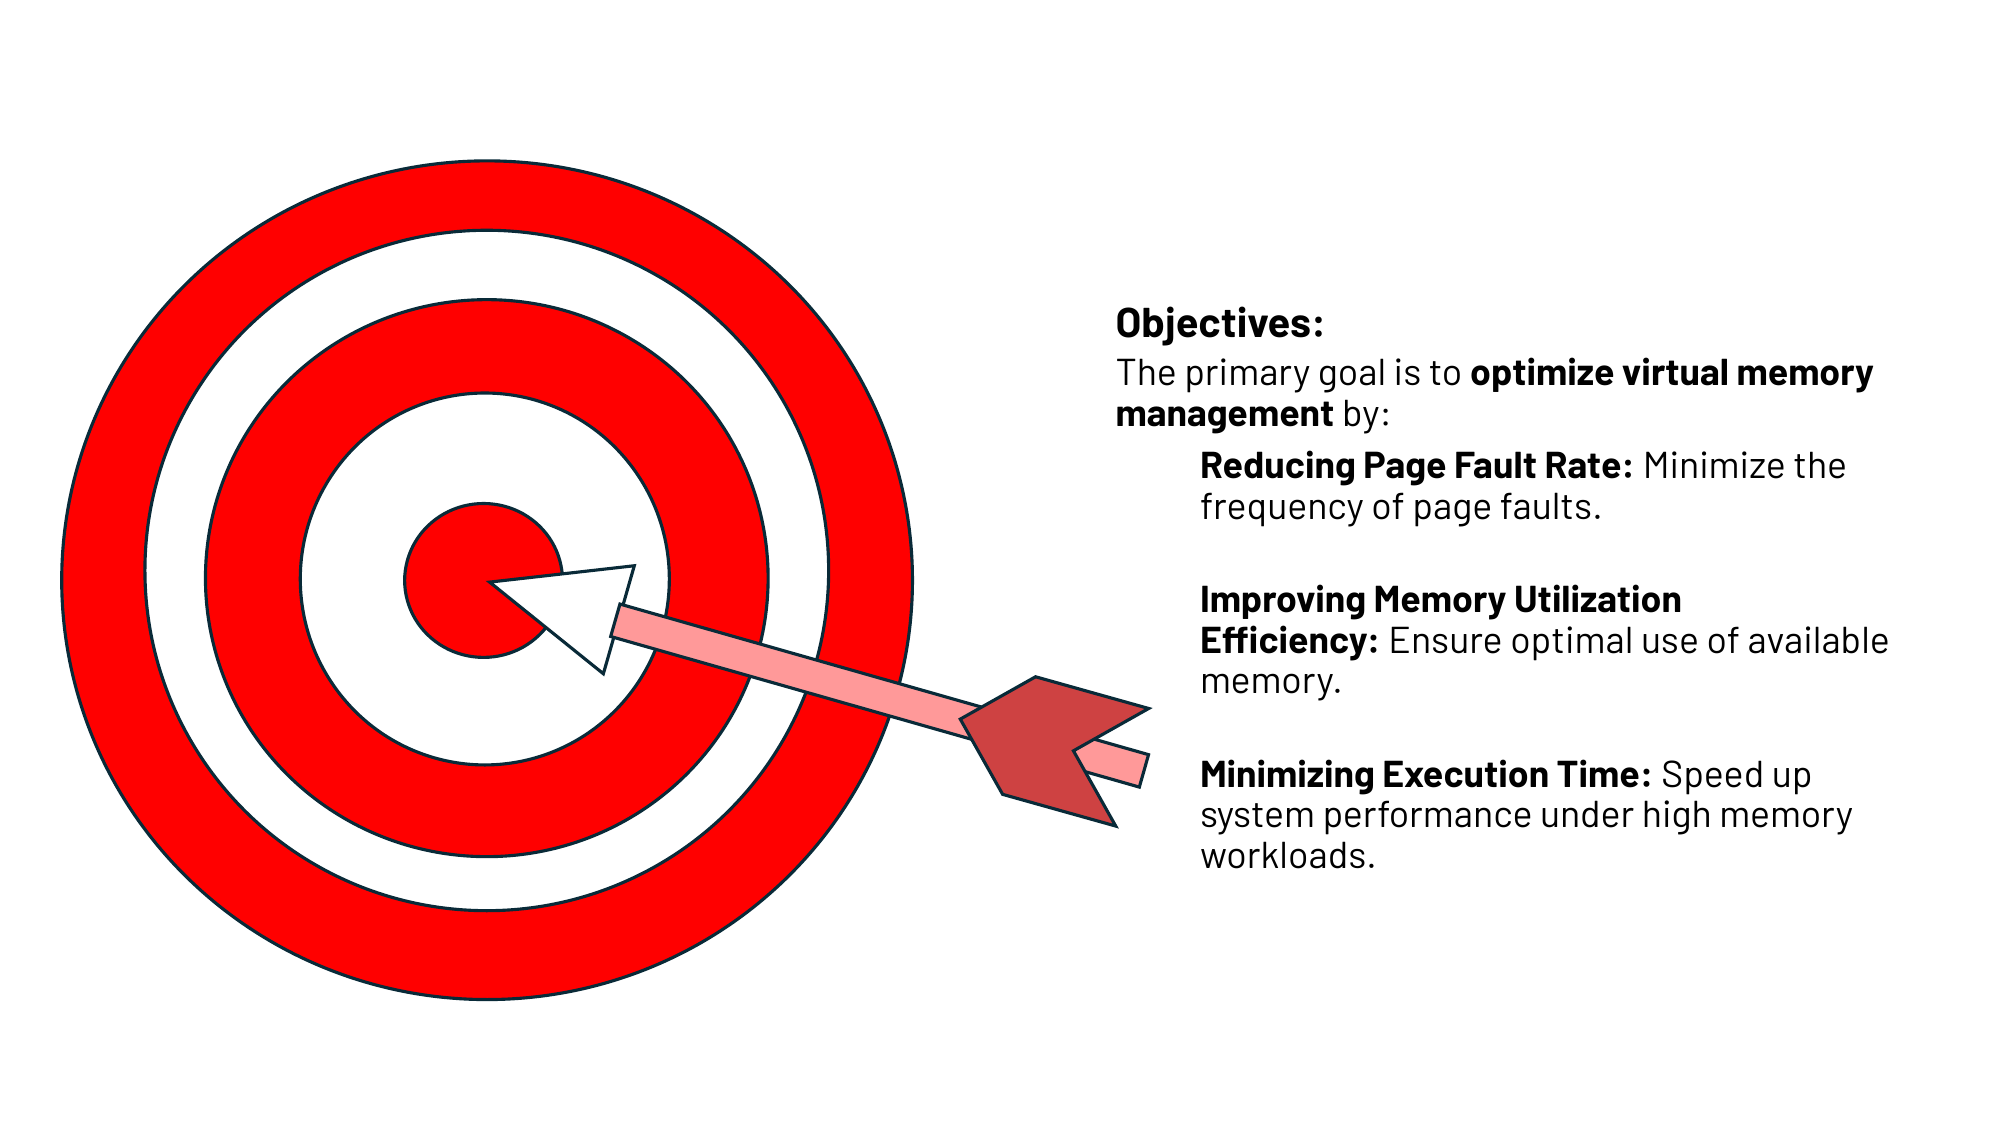

Objectives:
The primary goal is to optimize virtual memory management by:
Reducing Page Fault Rate: Minimize the frequency of page faults.

Improving Memory Utilization Efficiency: Ensure optimal use of available memory.

Minimizing Execution Time: Speed up system performance under high memory workloads.